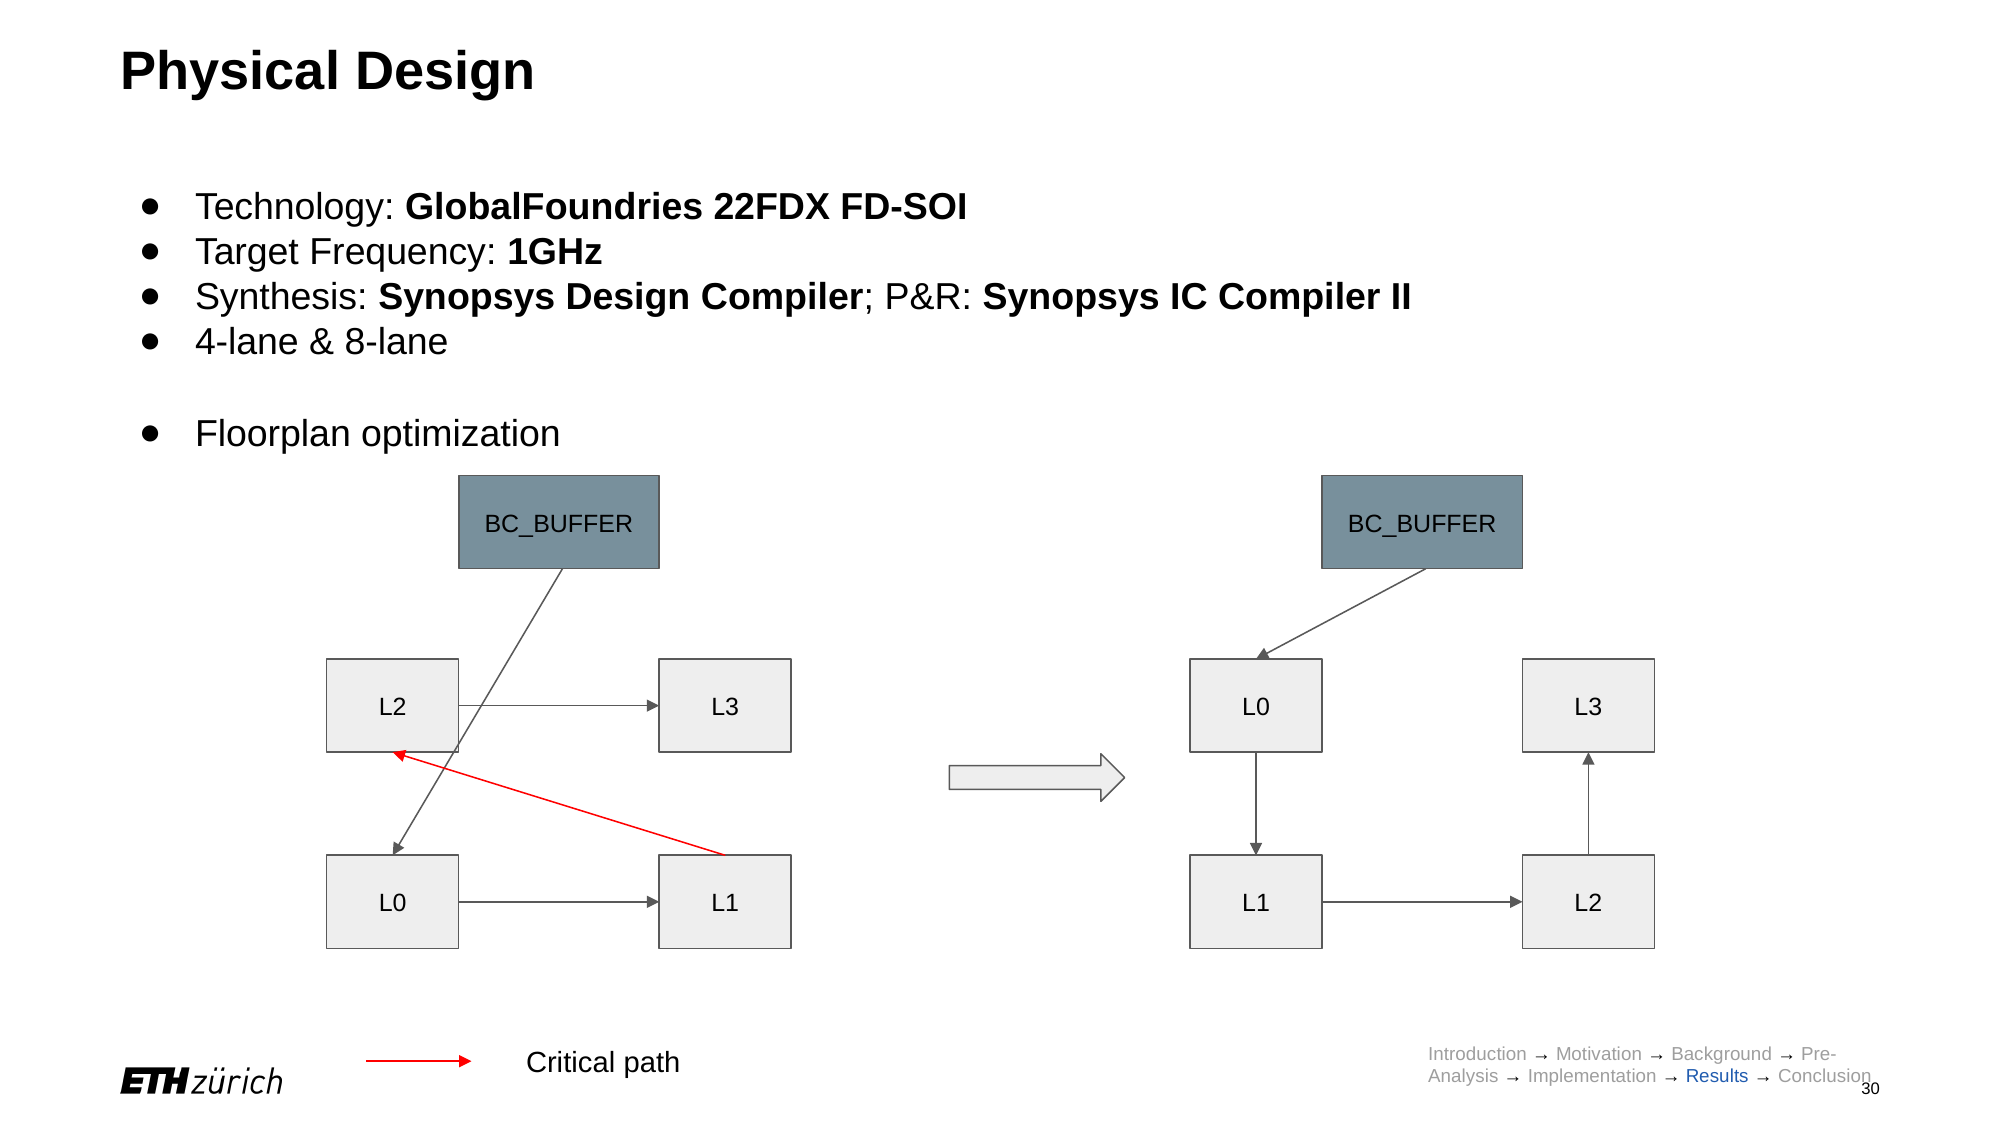

# Physical Design
Technology: GlobalFoundries 22FDX FD-SOI
Target Frequency: 1GHz
Synthesis: Synopsys Design Compiler; P&R: Synopsys IC Compiler II
4-lane & 8-lane
Floorplan optimization
BC_BUFFER
L2
L3
L0
L1
Critical path
BC_BUFFER
L0
L3

L1
L2
Introduction → Motivation → Background → Pre-Analysis → Implementation → Results → Conclusion
30